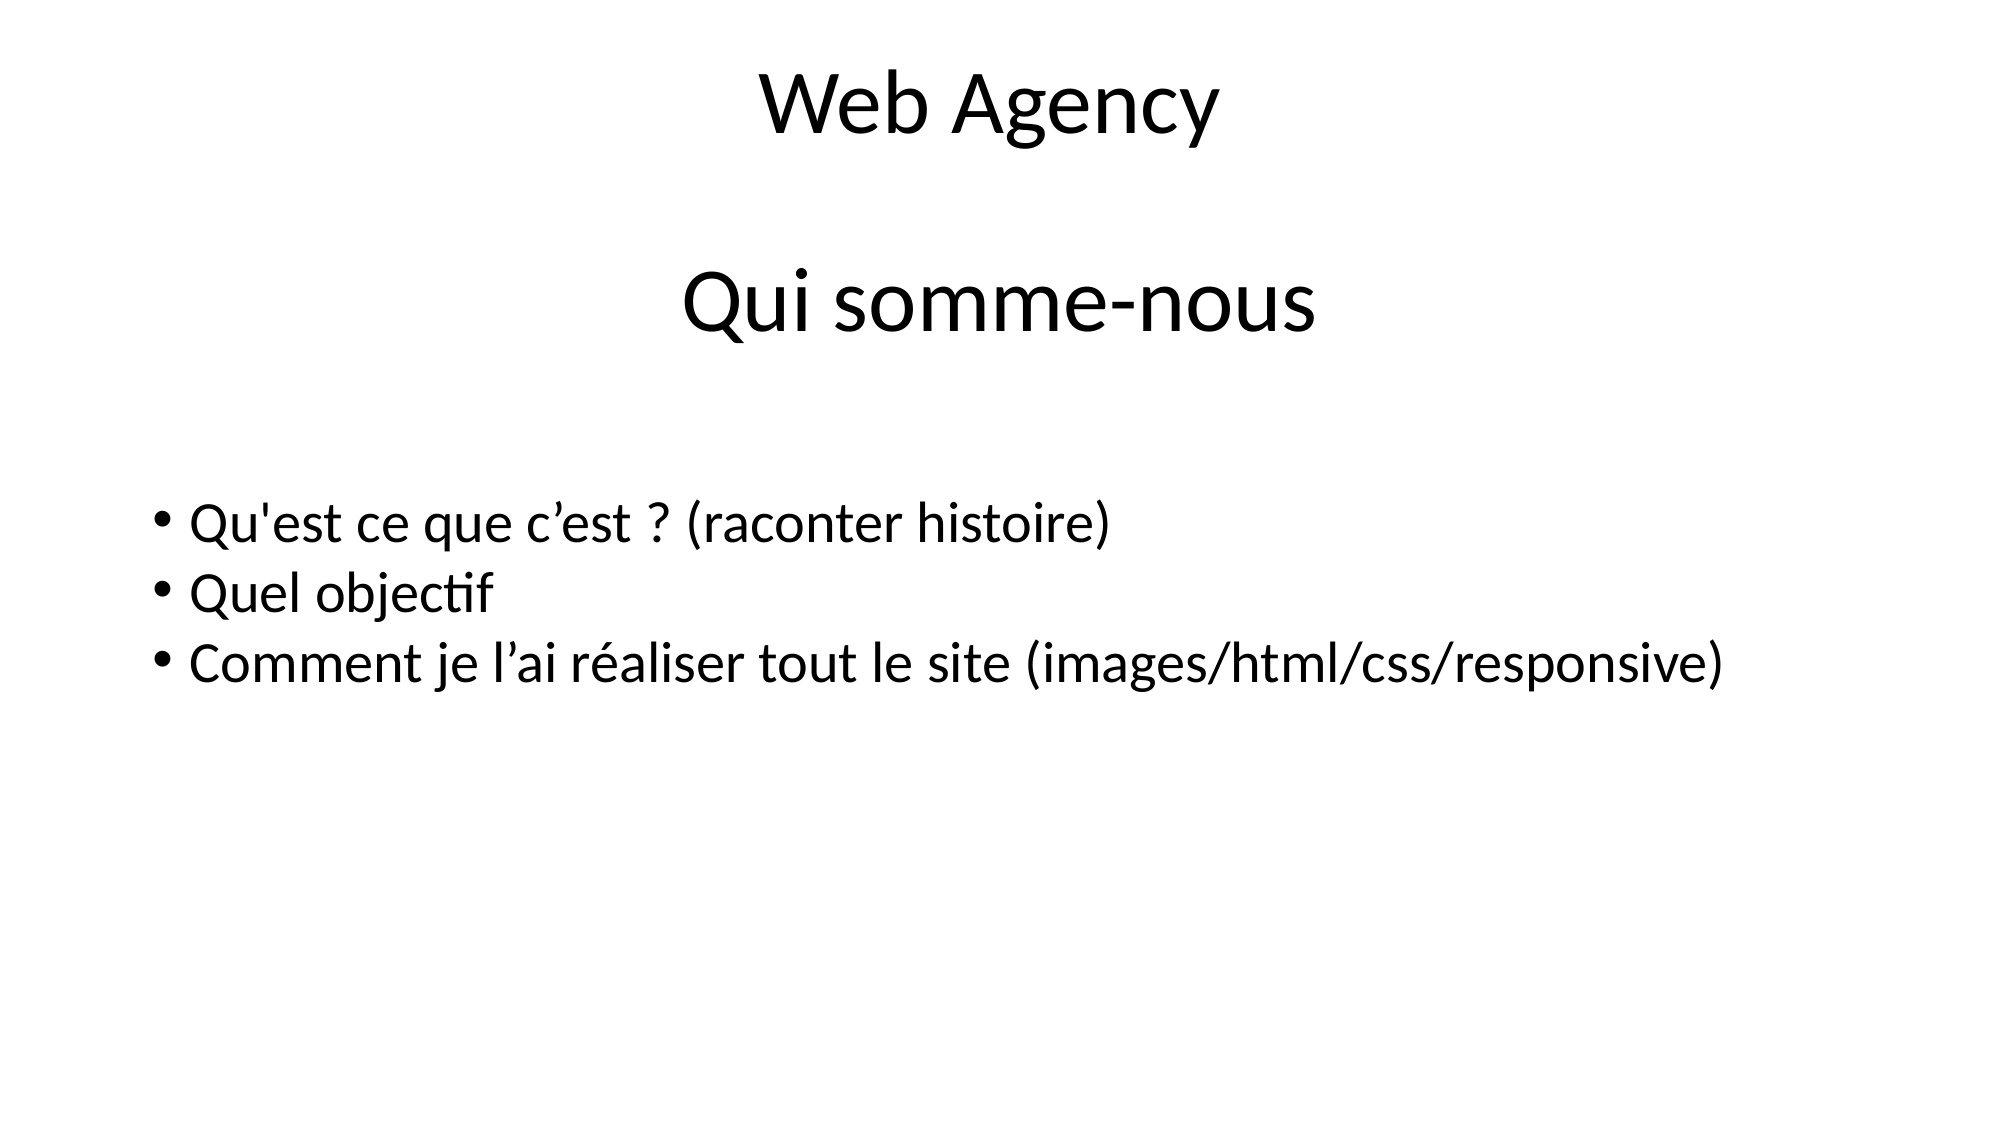

# Web Agency Qui somme-nous

Qu'est ce que c’est ? (raconter histoire)
Quel objectif
Comment je l’ai réaliser tout le site (images/html/css/responsive)